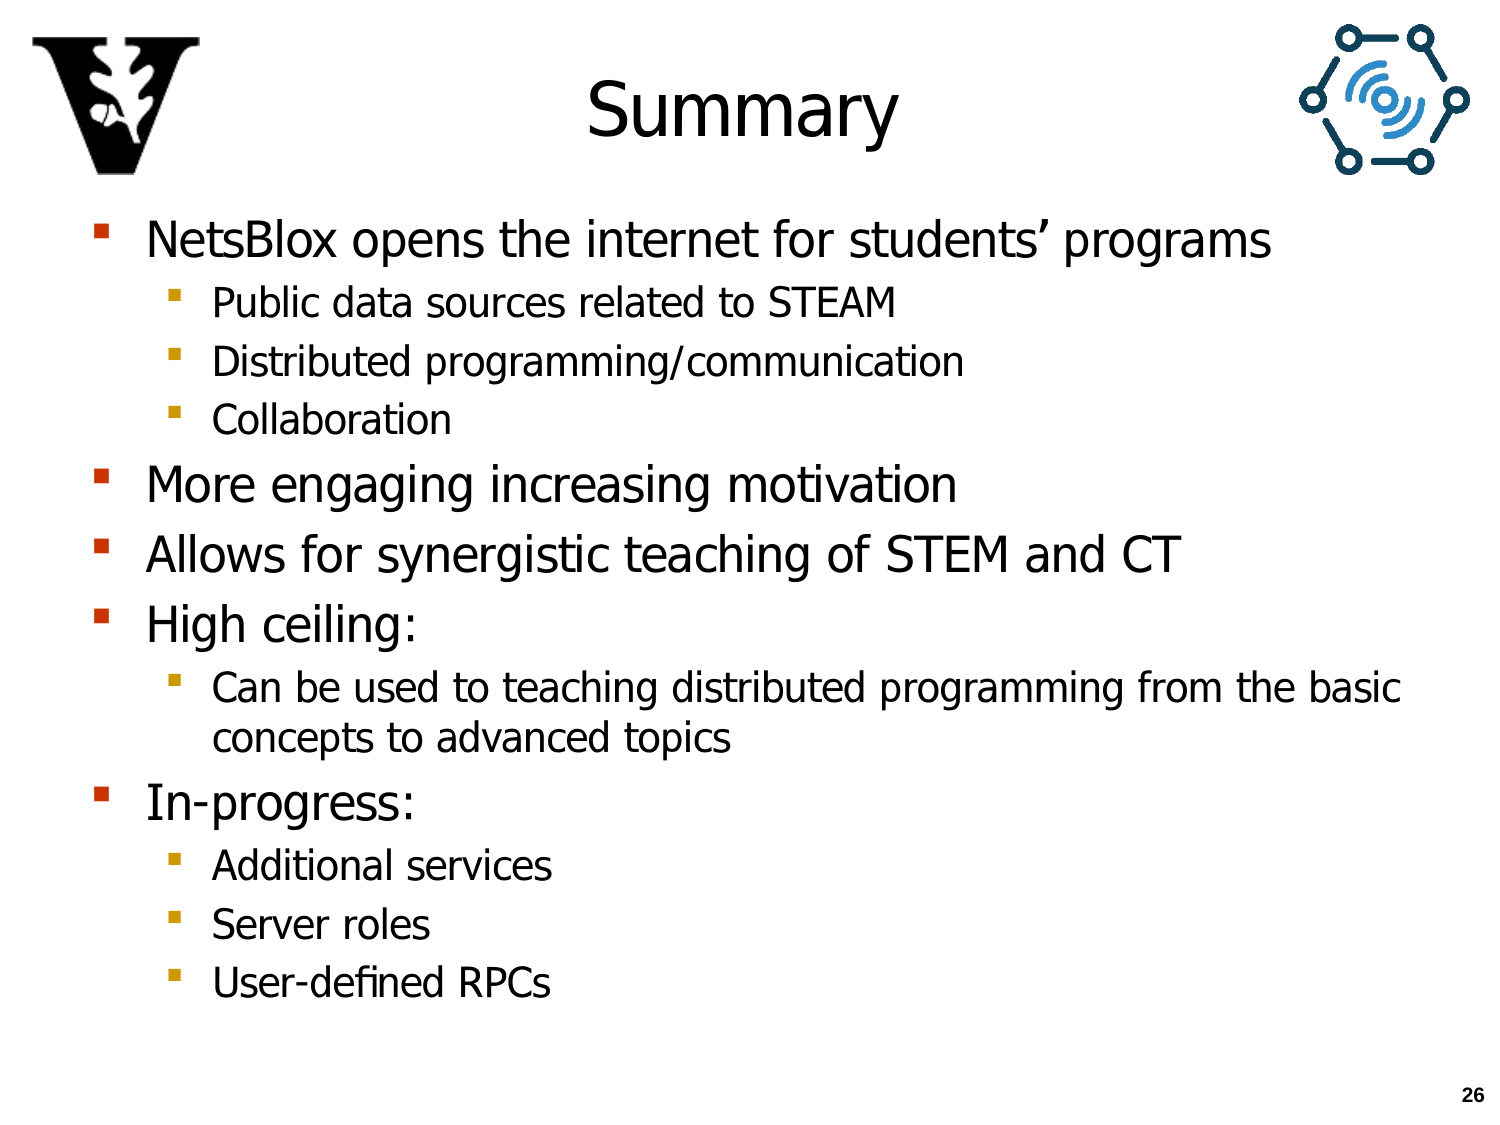

# Summary
NetsBlox opens the internet for students’ programs
Public data sources related to STEAM
Distributed programming/communication
Collaboration
More engaging increasing motivation
Allows for synergistic teaching of STEM and CT
High ceiling:
Can be used to teaching distributed programming from the basic concepts to advanced topics
In-progress:
Additional services
Server roles
User-defined RPCs

26